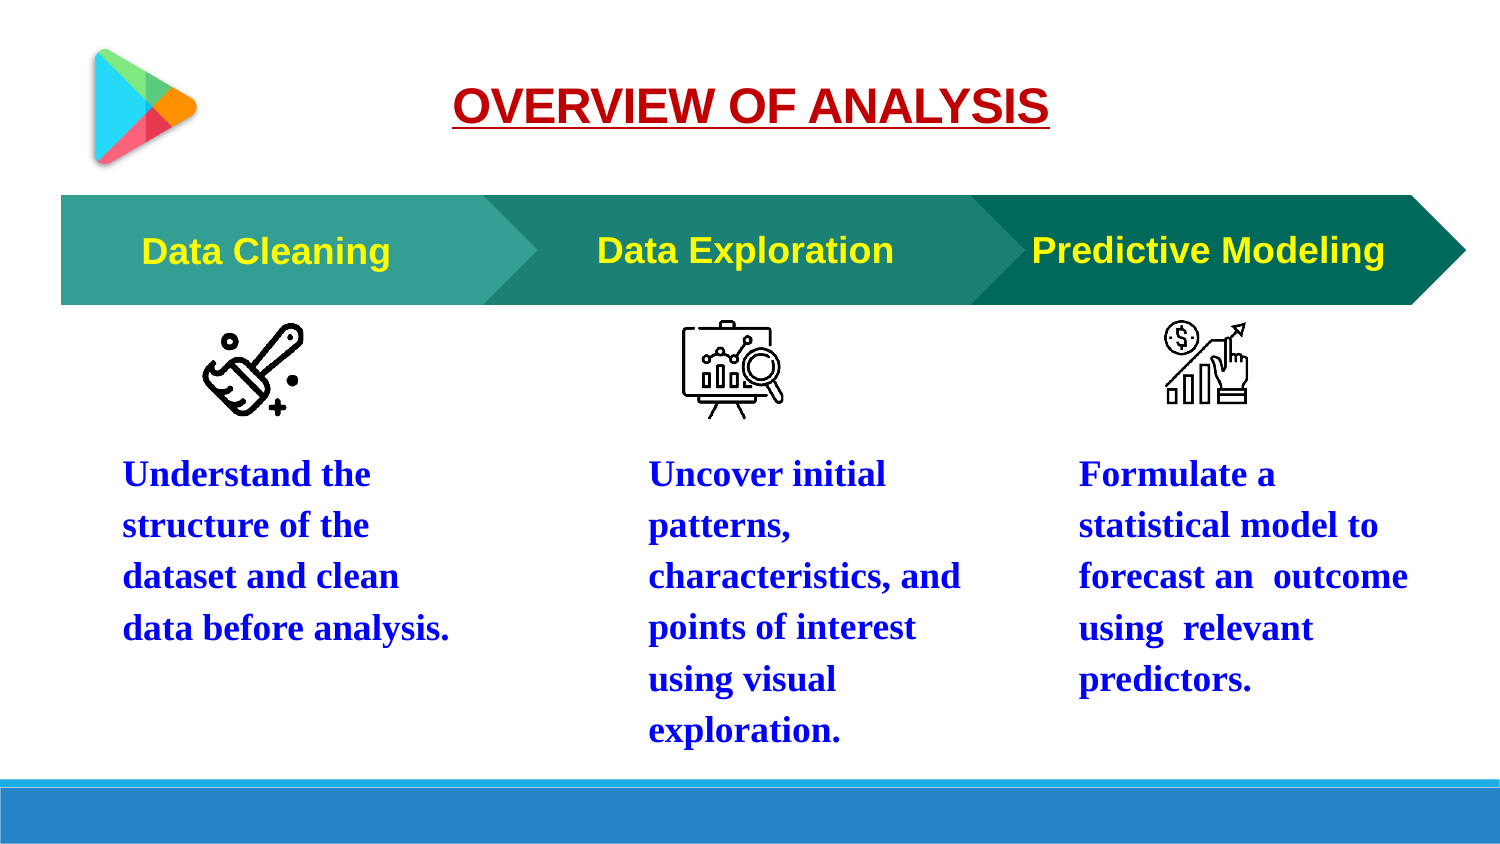

# OVERVIEW OF ANALYSIS

Data Exploration
Predictive Modeling
Data Cleaning

Understand the  structure of the  dataset and clean  data before analysis.
Uncover initial  patterns,  characteristics, and  points of interest  using visual  exploration.
Formulate a  statistical model to  forecast an  outcome using  relevant predictors.